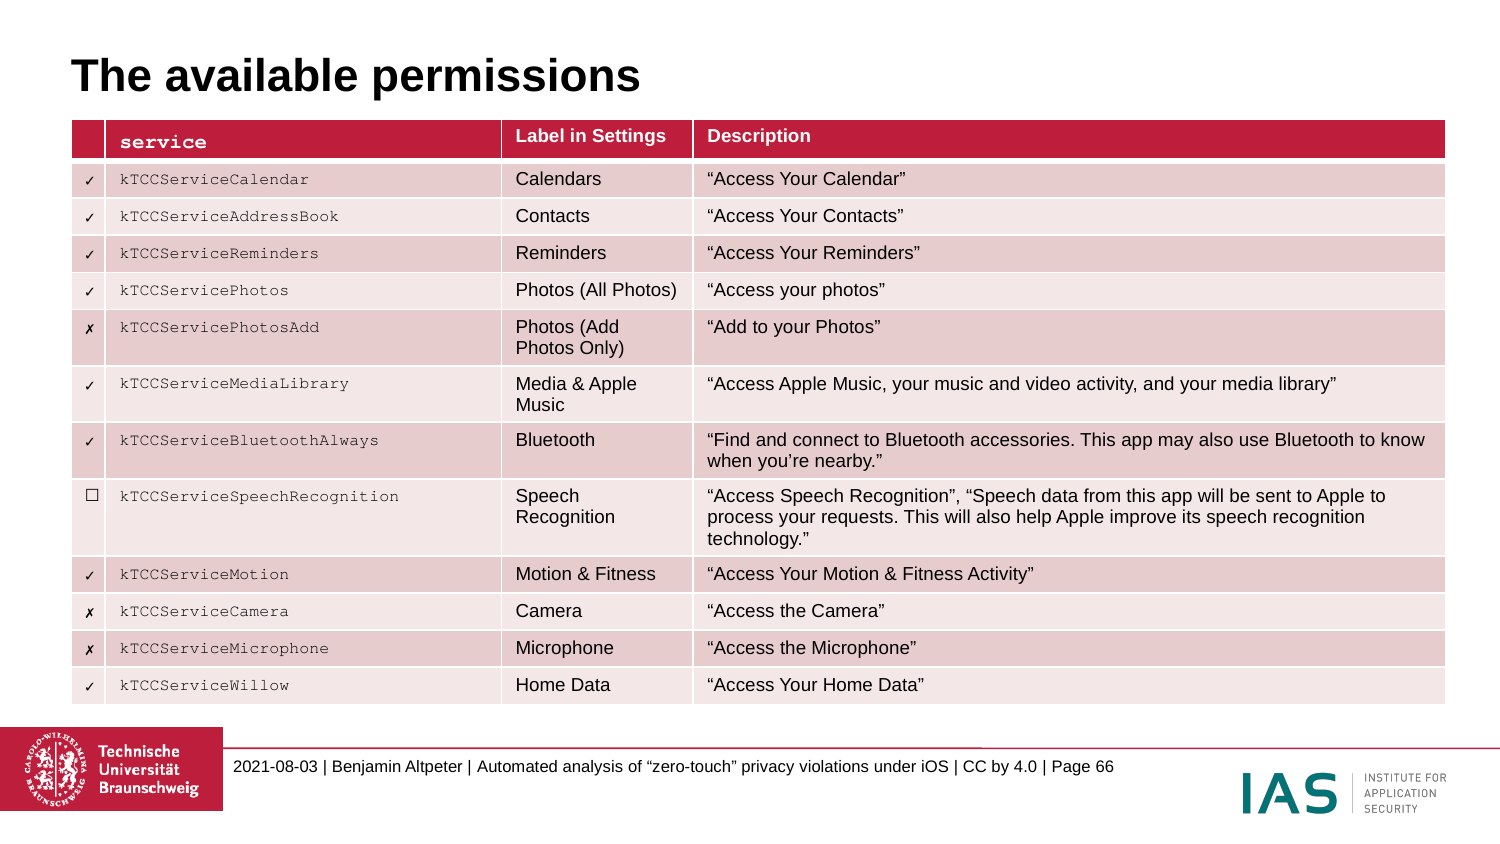

# The available permissions
|  | service | Label in Settings | Description |
| --- | --- | --- | --- |
| ✓ | kTCCServiceCalendar | Calendars | “Access Your Calendar” |
| ✓ | kTCCServiceAddressBook | Contacts | “Access Your Contacts” |
| ✓ | kTCCServiceReminders | Reminders | “Access Your Reminders” |
| ✓ | kTCCServicePhotos | Photos (All Photos) | “Access your photos” |
| ✗ | kTCCServicePhotosAdd | Photos (Add Photos Only) | “Add to your Photos” |
| ✓ | kTCCServiceMediaLibrary | Media & Apple Music | “Access Apple Music, your music and video activity, and your media library” |
| ✓ | kTCCServiceBluetoothAlways | Bluetooth | “Find and connect to Bluetooth accessories. This app may also use Bluetooth to know when you’re nearby.” |
| ☐ | kTCCServiceSpeechRecognition | Speech Recognition | “Access Speech Recognition”, “Speech data from this app will be sent to Apple to process your requests. This will also help Apple improve its speech recognition technology.” |
| ✓ | kTCCServiceMotion | Motion & Fitness | “Access Your Motion & Fitness Activity” |
| ✗ | kTCCServiceCamera | Camera | “Access the Camera” |
| ✗ | kTCCServiceMicrophone | Microphone | “Access the Microphone” |
| ✓ | kTCCServiceWillow | Home Data | “Access Your Home Data” |